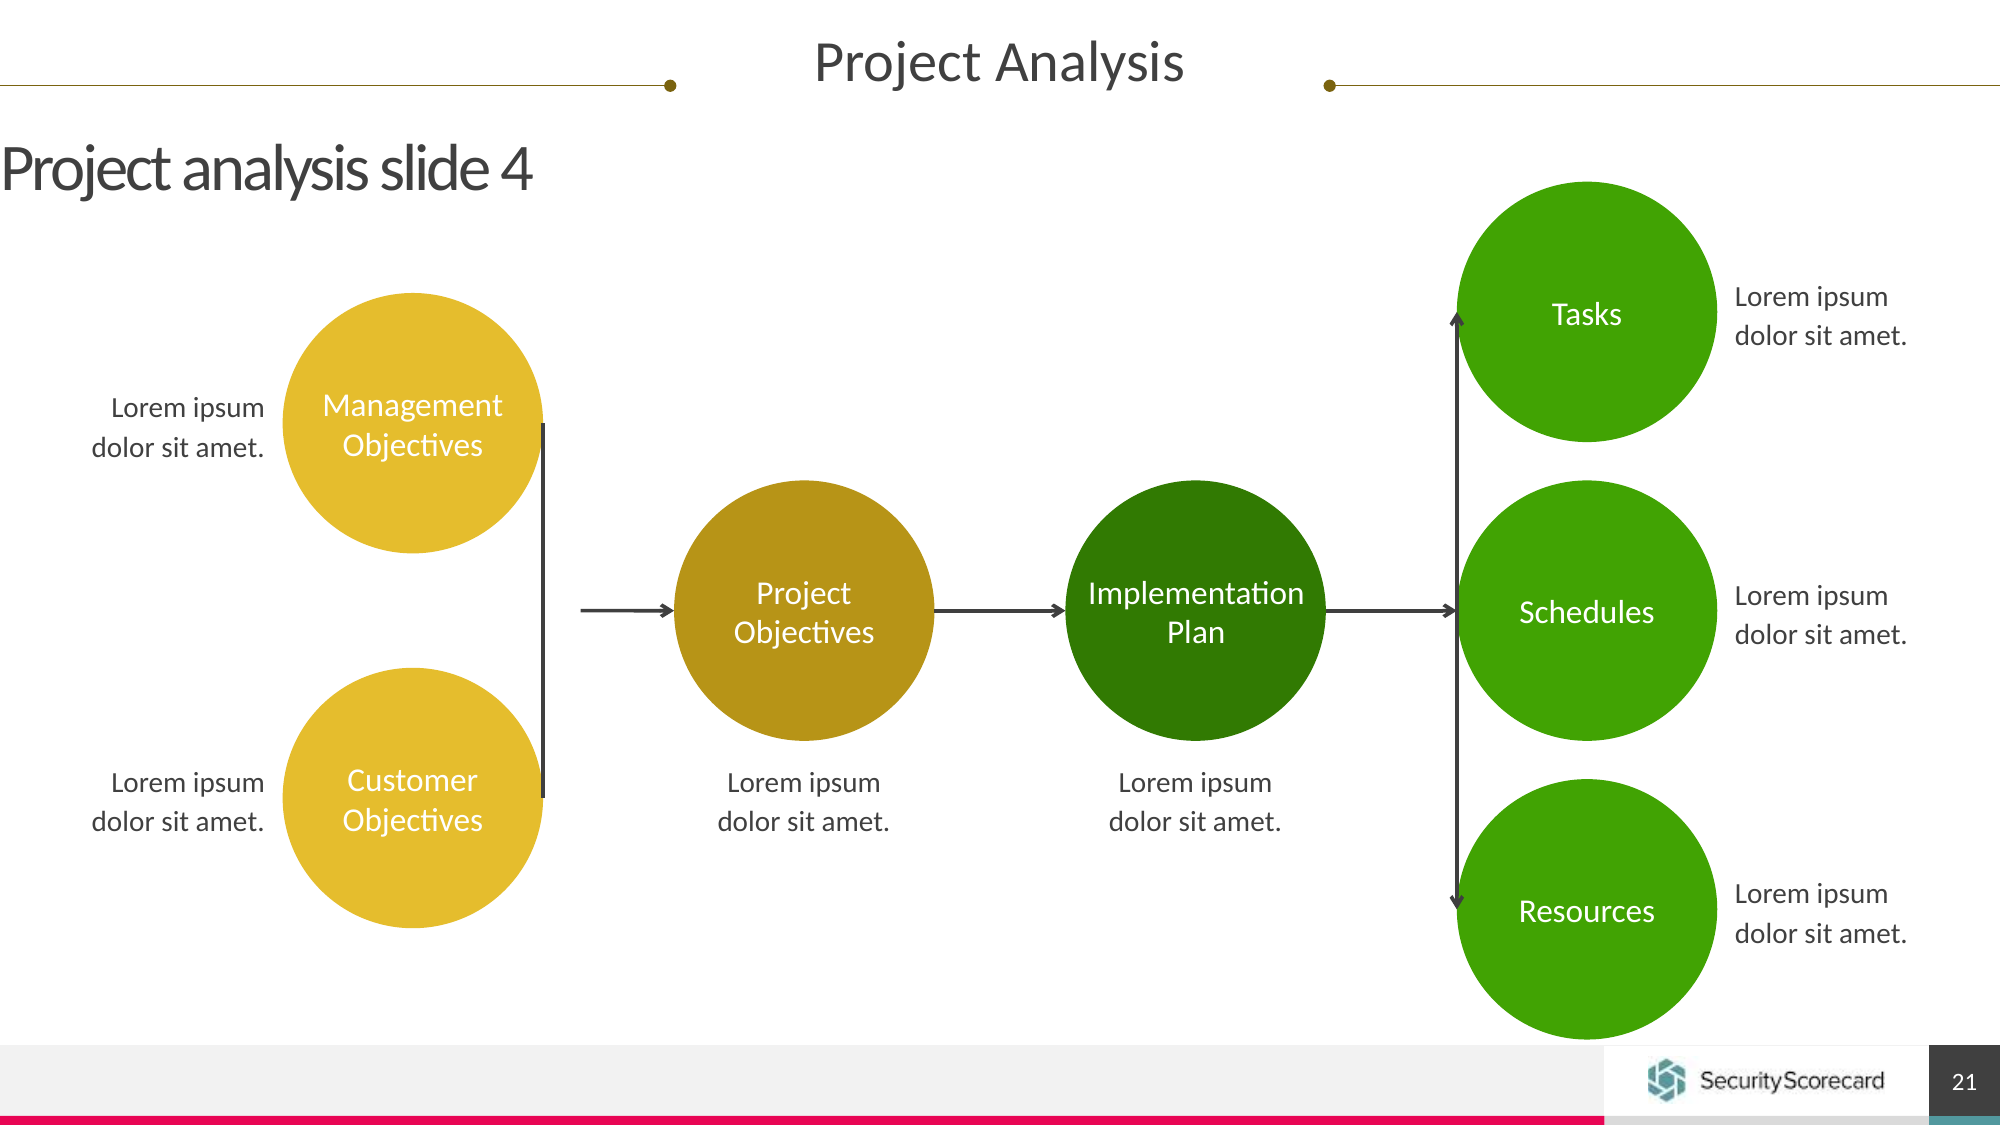

Project Analysis
Project analysis slide 4

Lorem ipsum dolor sit amet.
Tasks

Management Objectives
Lorem ipsum dolor sit amet.

Project Objectives
Implementation Plan
Lorem ipsum dolor sit amet.
Schedules

Customer Objectives
Lorem ipsum dolor sit amet.
Lorem ipsum dolor sit amet.
Lorem ipsum dolor sit amet.

Lorem ipsum dolor sit amet.
Resources
21